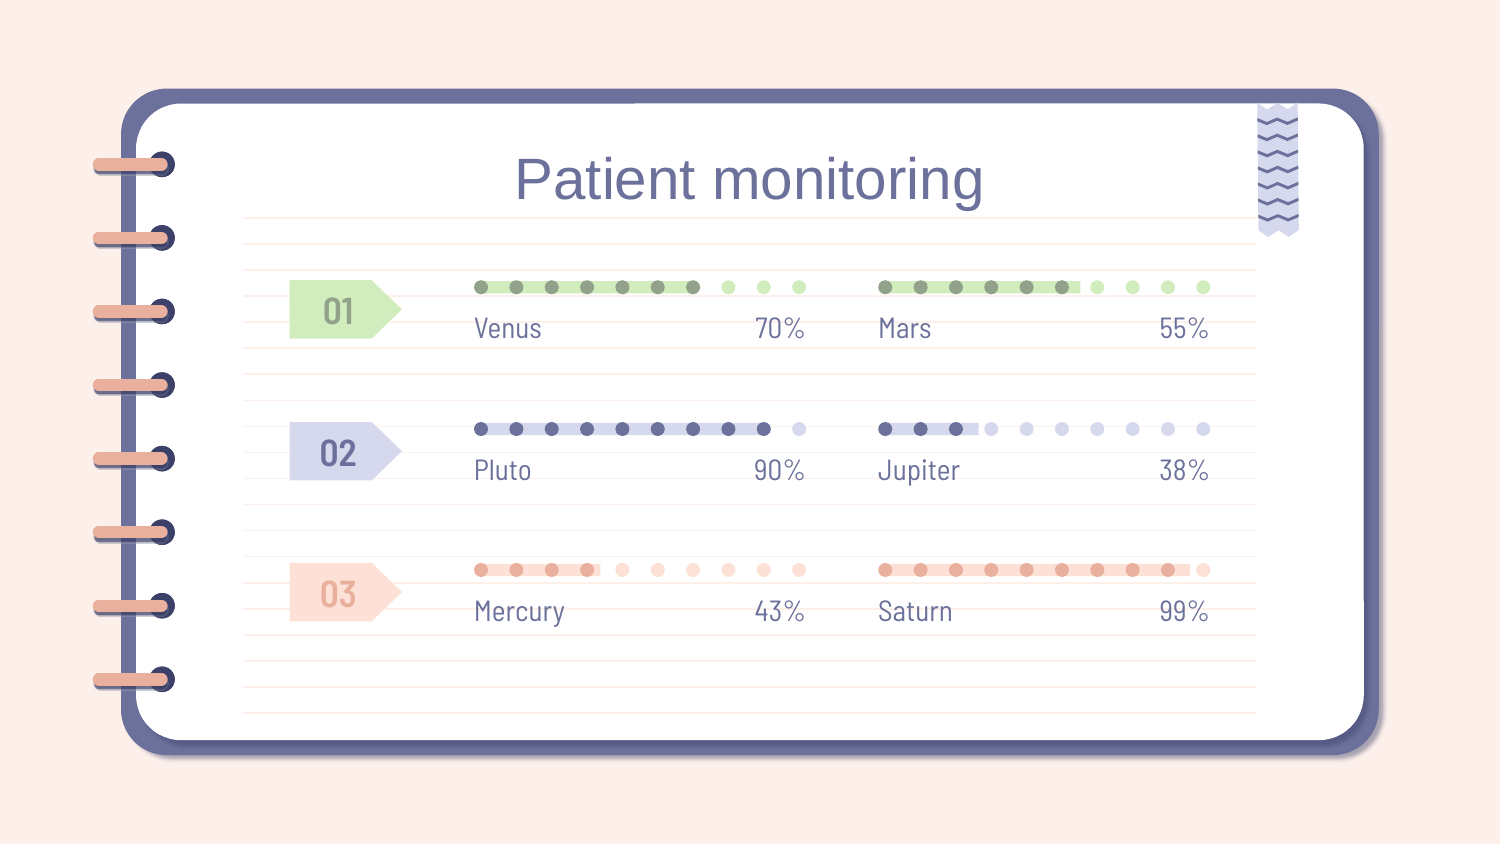

# Patient monitoring
01

Venus
70%
Mars
55%
02

Pluto
90%
Jupiter
38%
03

Mercury
43%
Saturn
99%